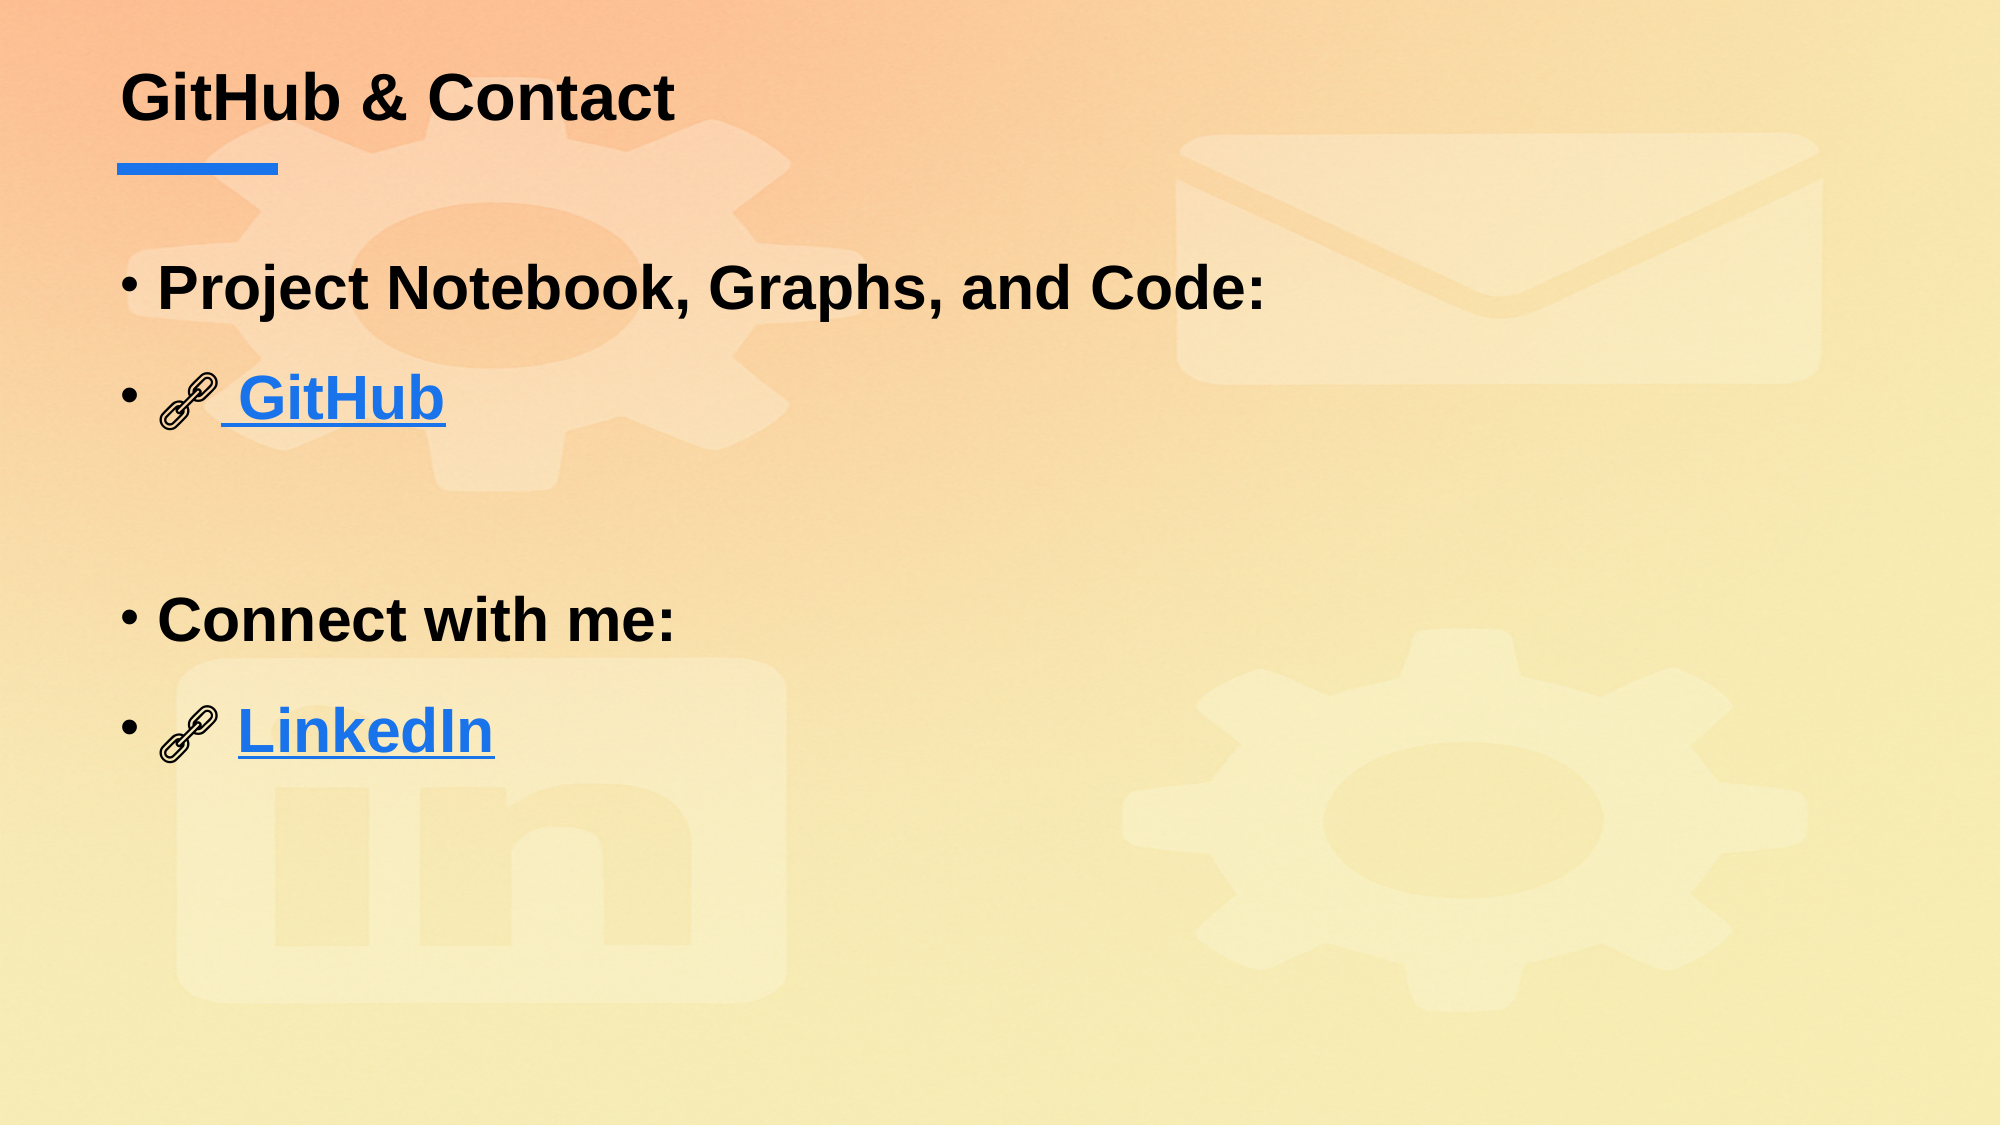

# GitHub & Contact
Project Notebook, Graphs, and Code:
🔗 GitHub​

Connect with me:
🔗 LinkedIn​